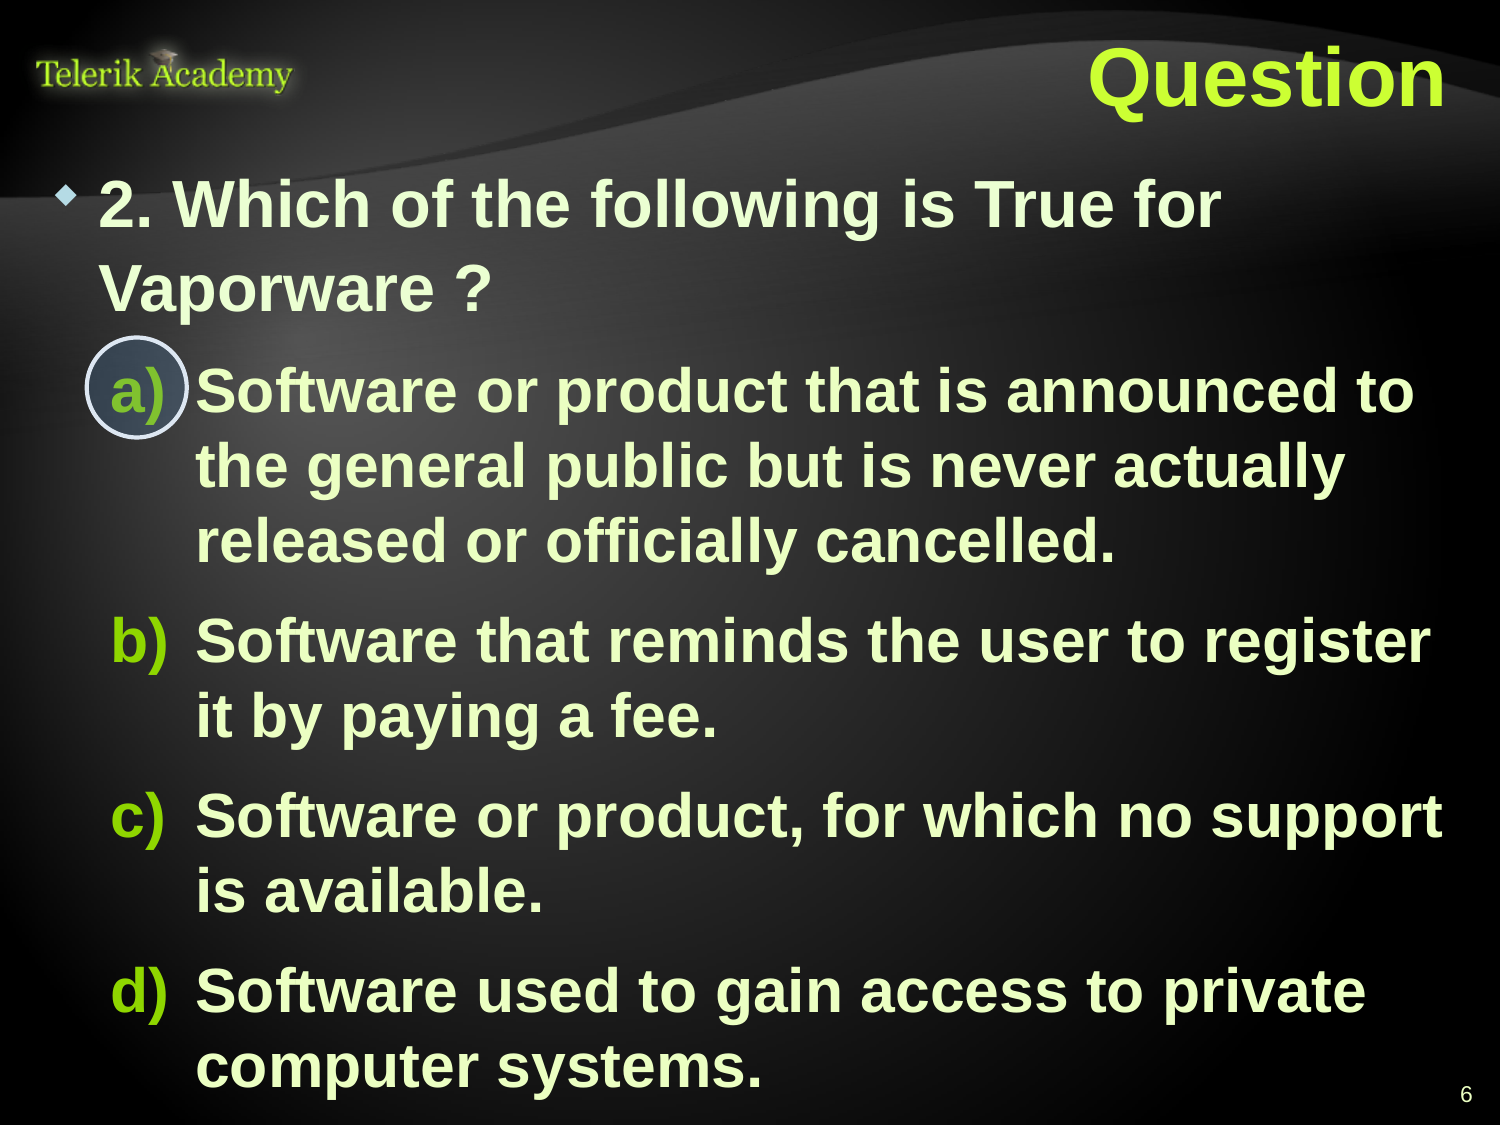

# Question
2. Which of the following is True for  Vaporware ?
Software or product that is announced to the general public but is never actually released or officially cancelled.
Software that reminds the user to register it by paying a fee.
Software or product, for which no support is available.
Software used to gain access to private computer systems.

6